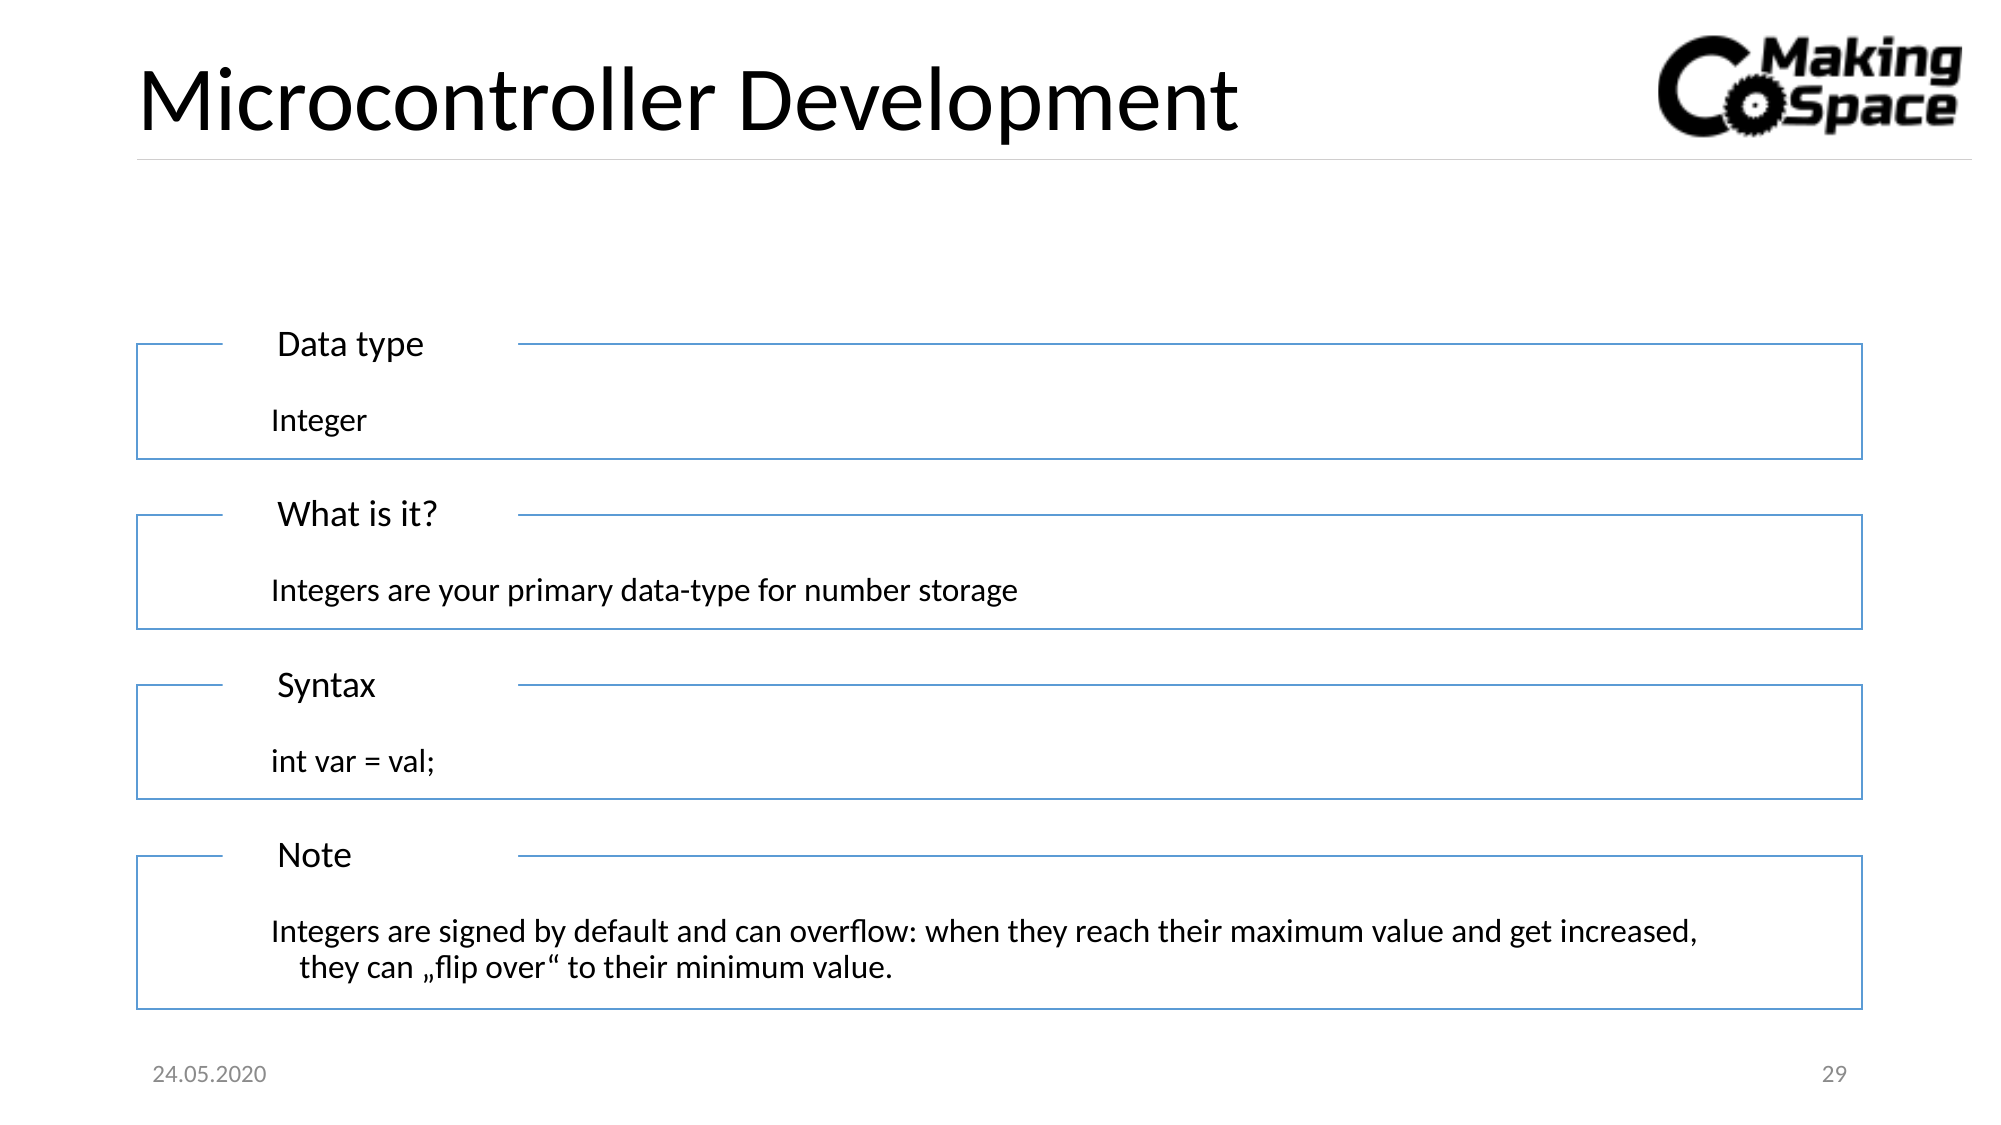

# Microcontroller Development

Integer
Data type
Integers are your primary data-type for number storage
What is it?
int var = val;
Syntax
Integers are signed by default and can overflow: when they reach their maximum value and get increased, they can „flip over“ to their minimum value.
Note
24.05.2020
29